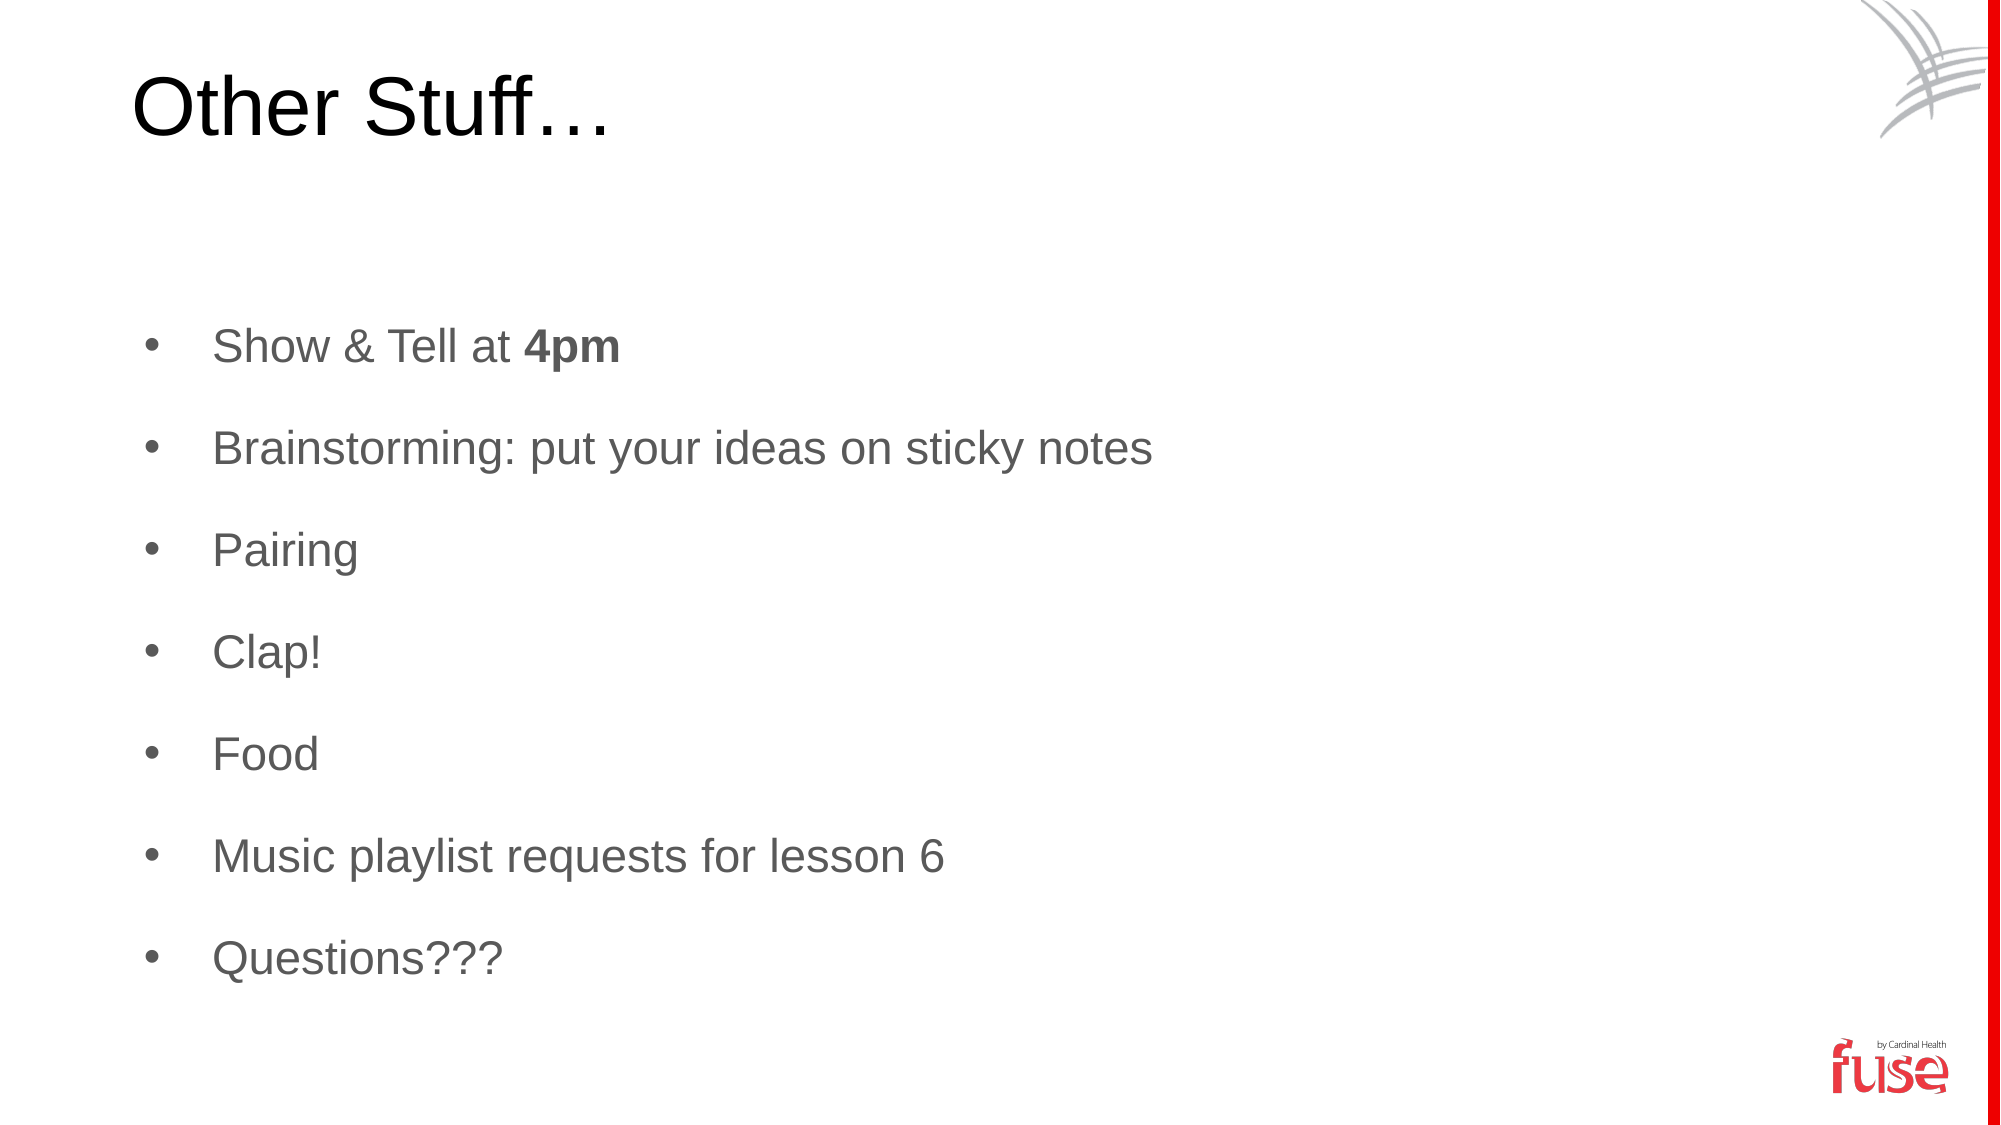

Other Stuff…

Show & Tell at 4pm

Brainstorming: put your ideas on sticky notes

Pairing

Clap!

Food

Music playlist requests for lesson 6

Questions???